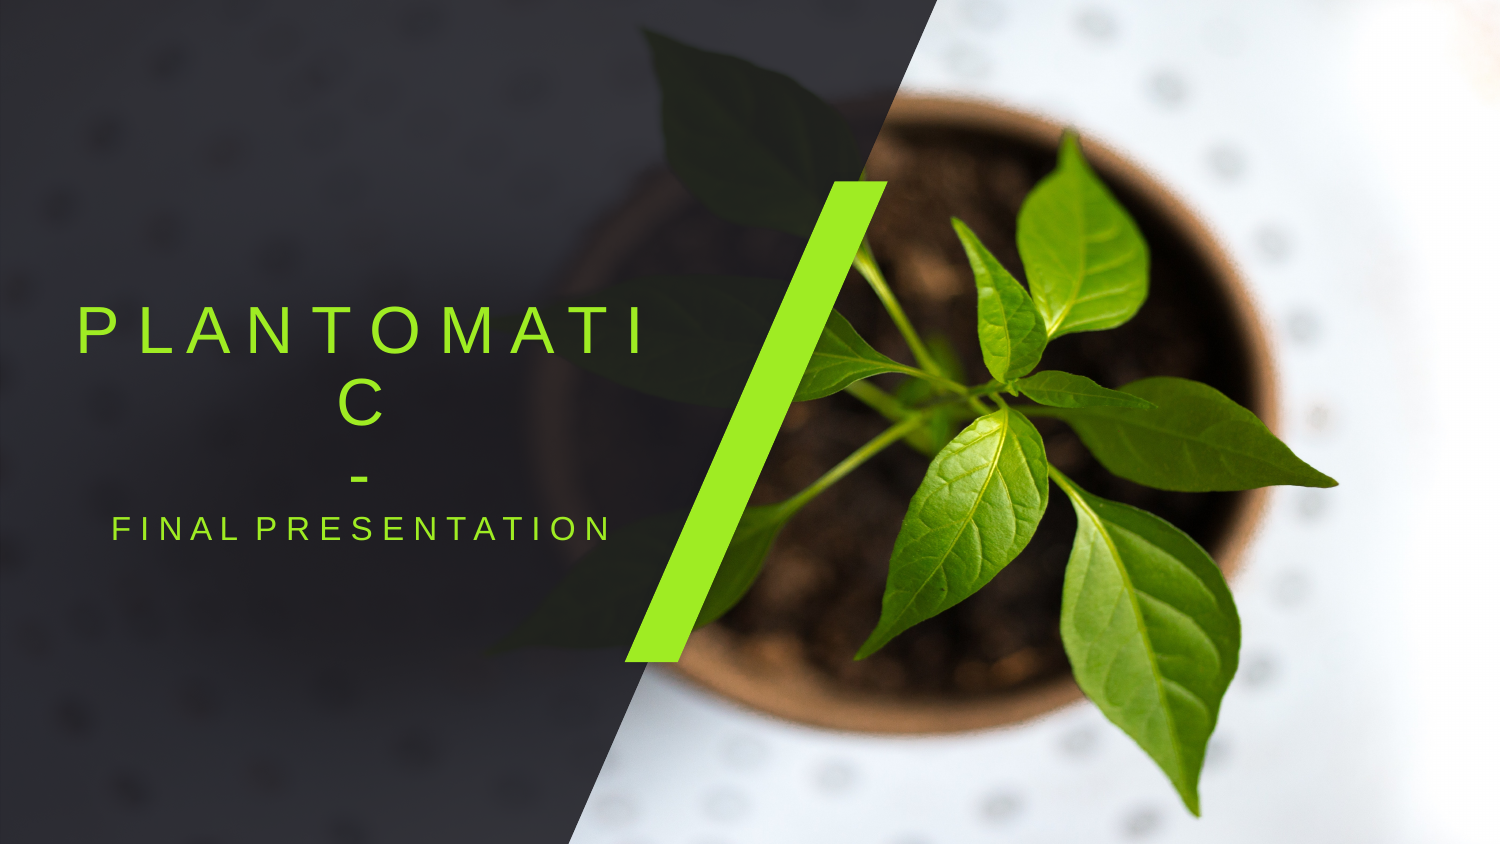

# P L A N T O M A T I C - F I N A L  P R E S E N T A T I O N